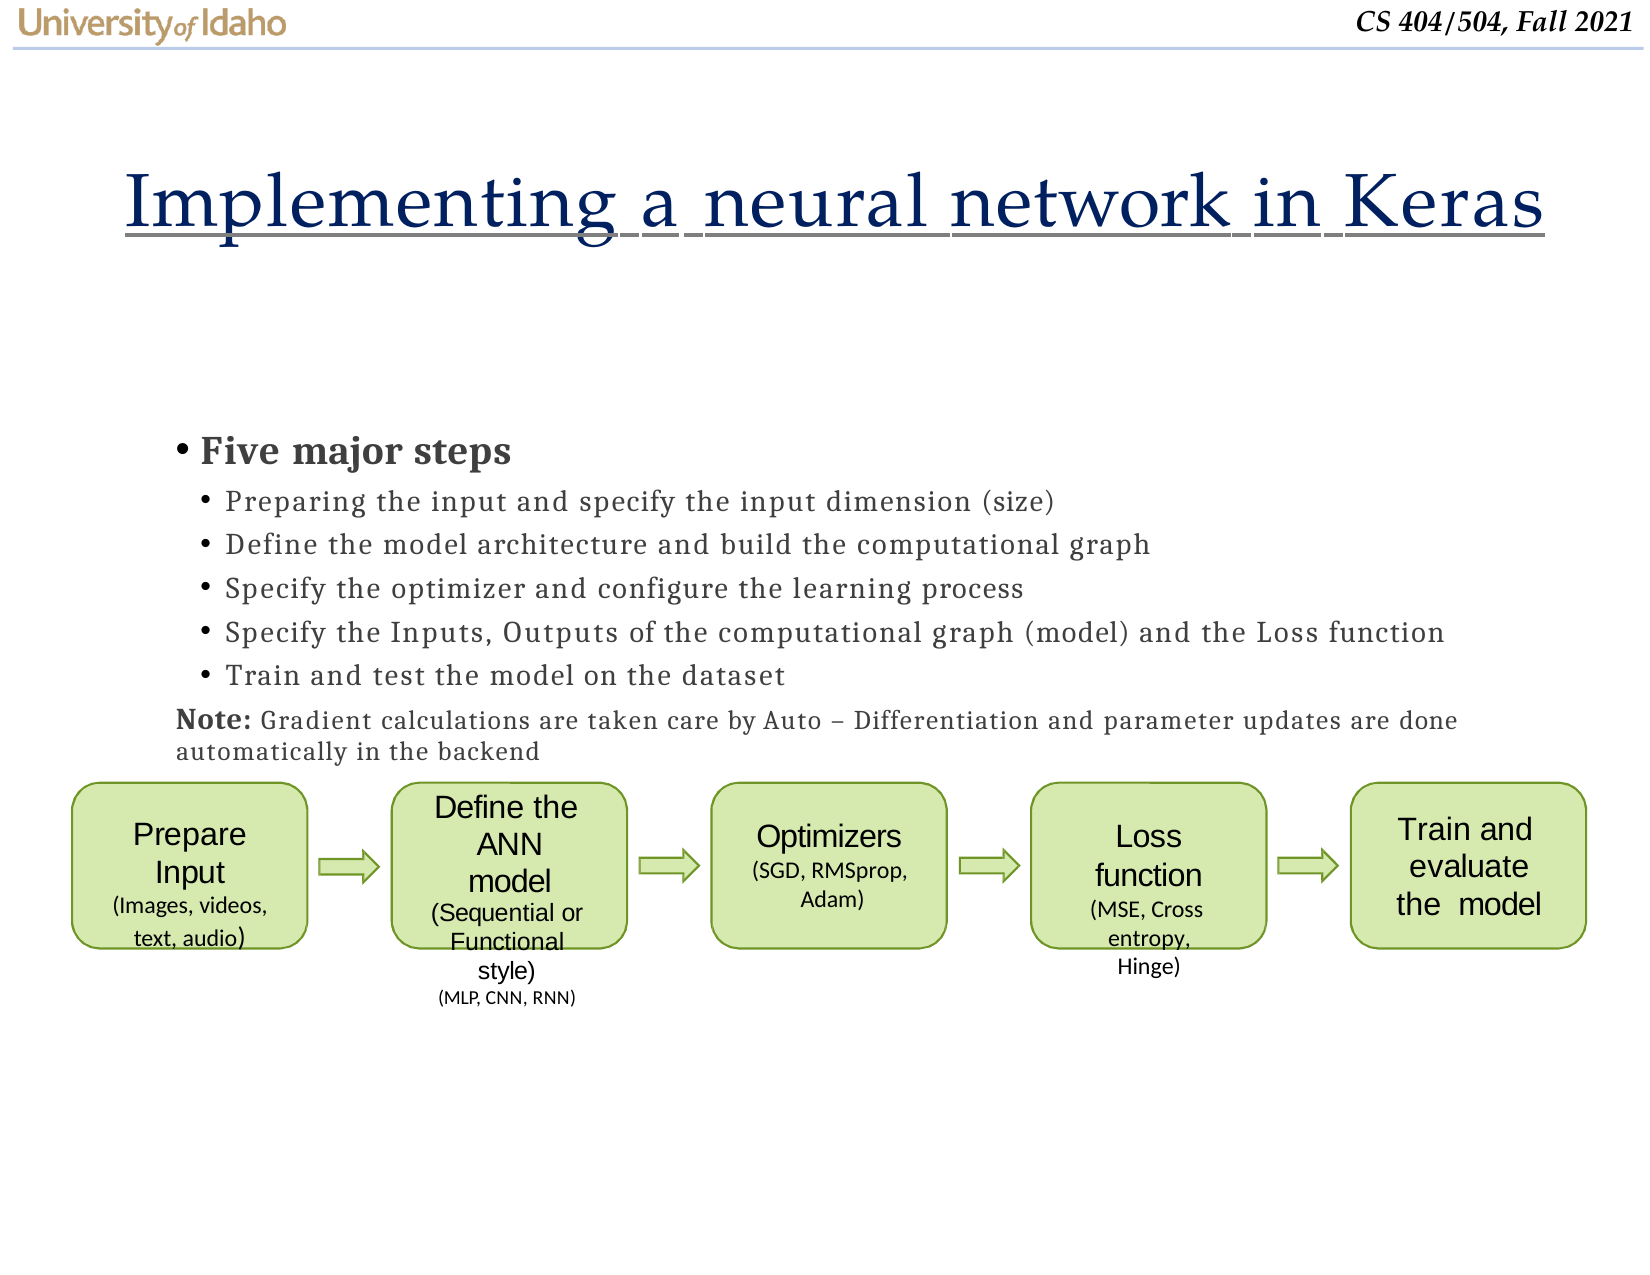

# Implementing a neural network in Keras
Five major steps
Preparing the input and specify the input dimension (size)
Define the model architecture and build the computational graph
Specify the optimizer and configure the learning process
Specify the Inputs, Outputs of the computational graph (model) and the Loss function
Train and test the model on the dataset
Note: Gradient calculations are taken care by Auto – Differentiation and parameter updates are done  automatically in the backend

Define the  ANN model
(Sequential or
Functional style)
(MLP, CNN, RNN)
Train and  evaluate the  model
Prepare Input
(Images, videos,
text, audio)
Optimizers
(SGD, RMSprop,  Adam)
Loss function
(MSE, Cross  entropy, Hinge)